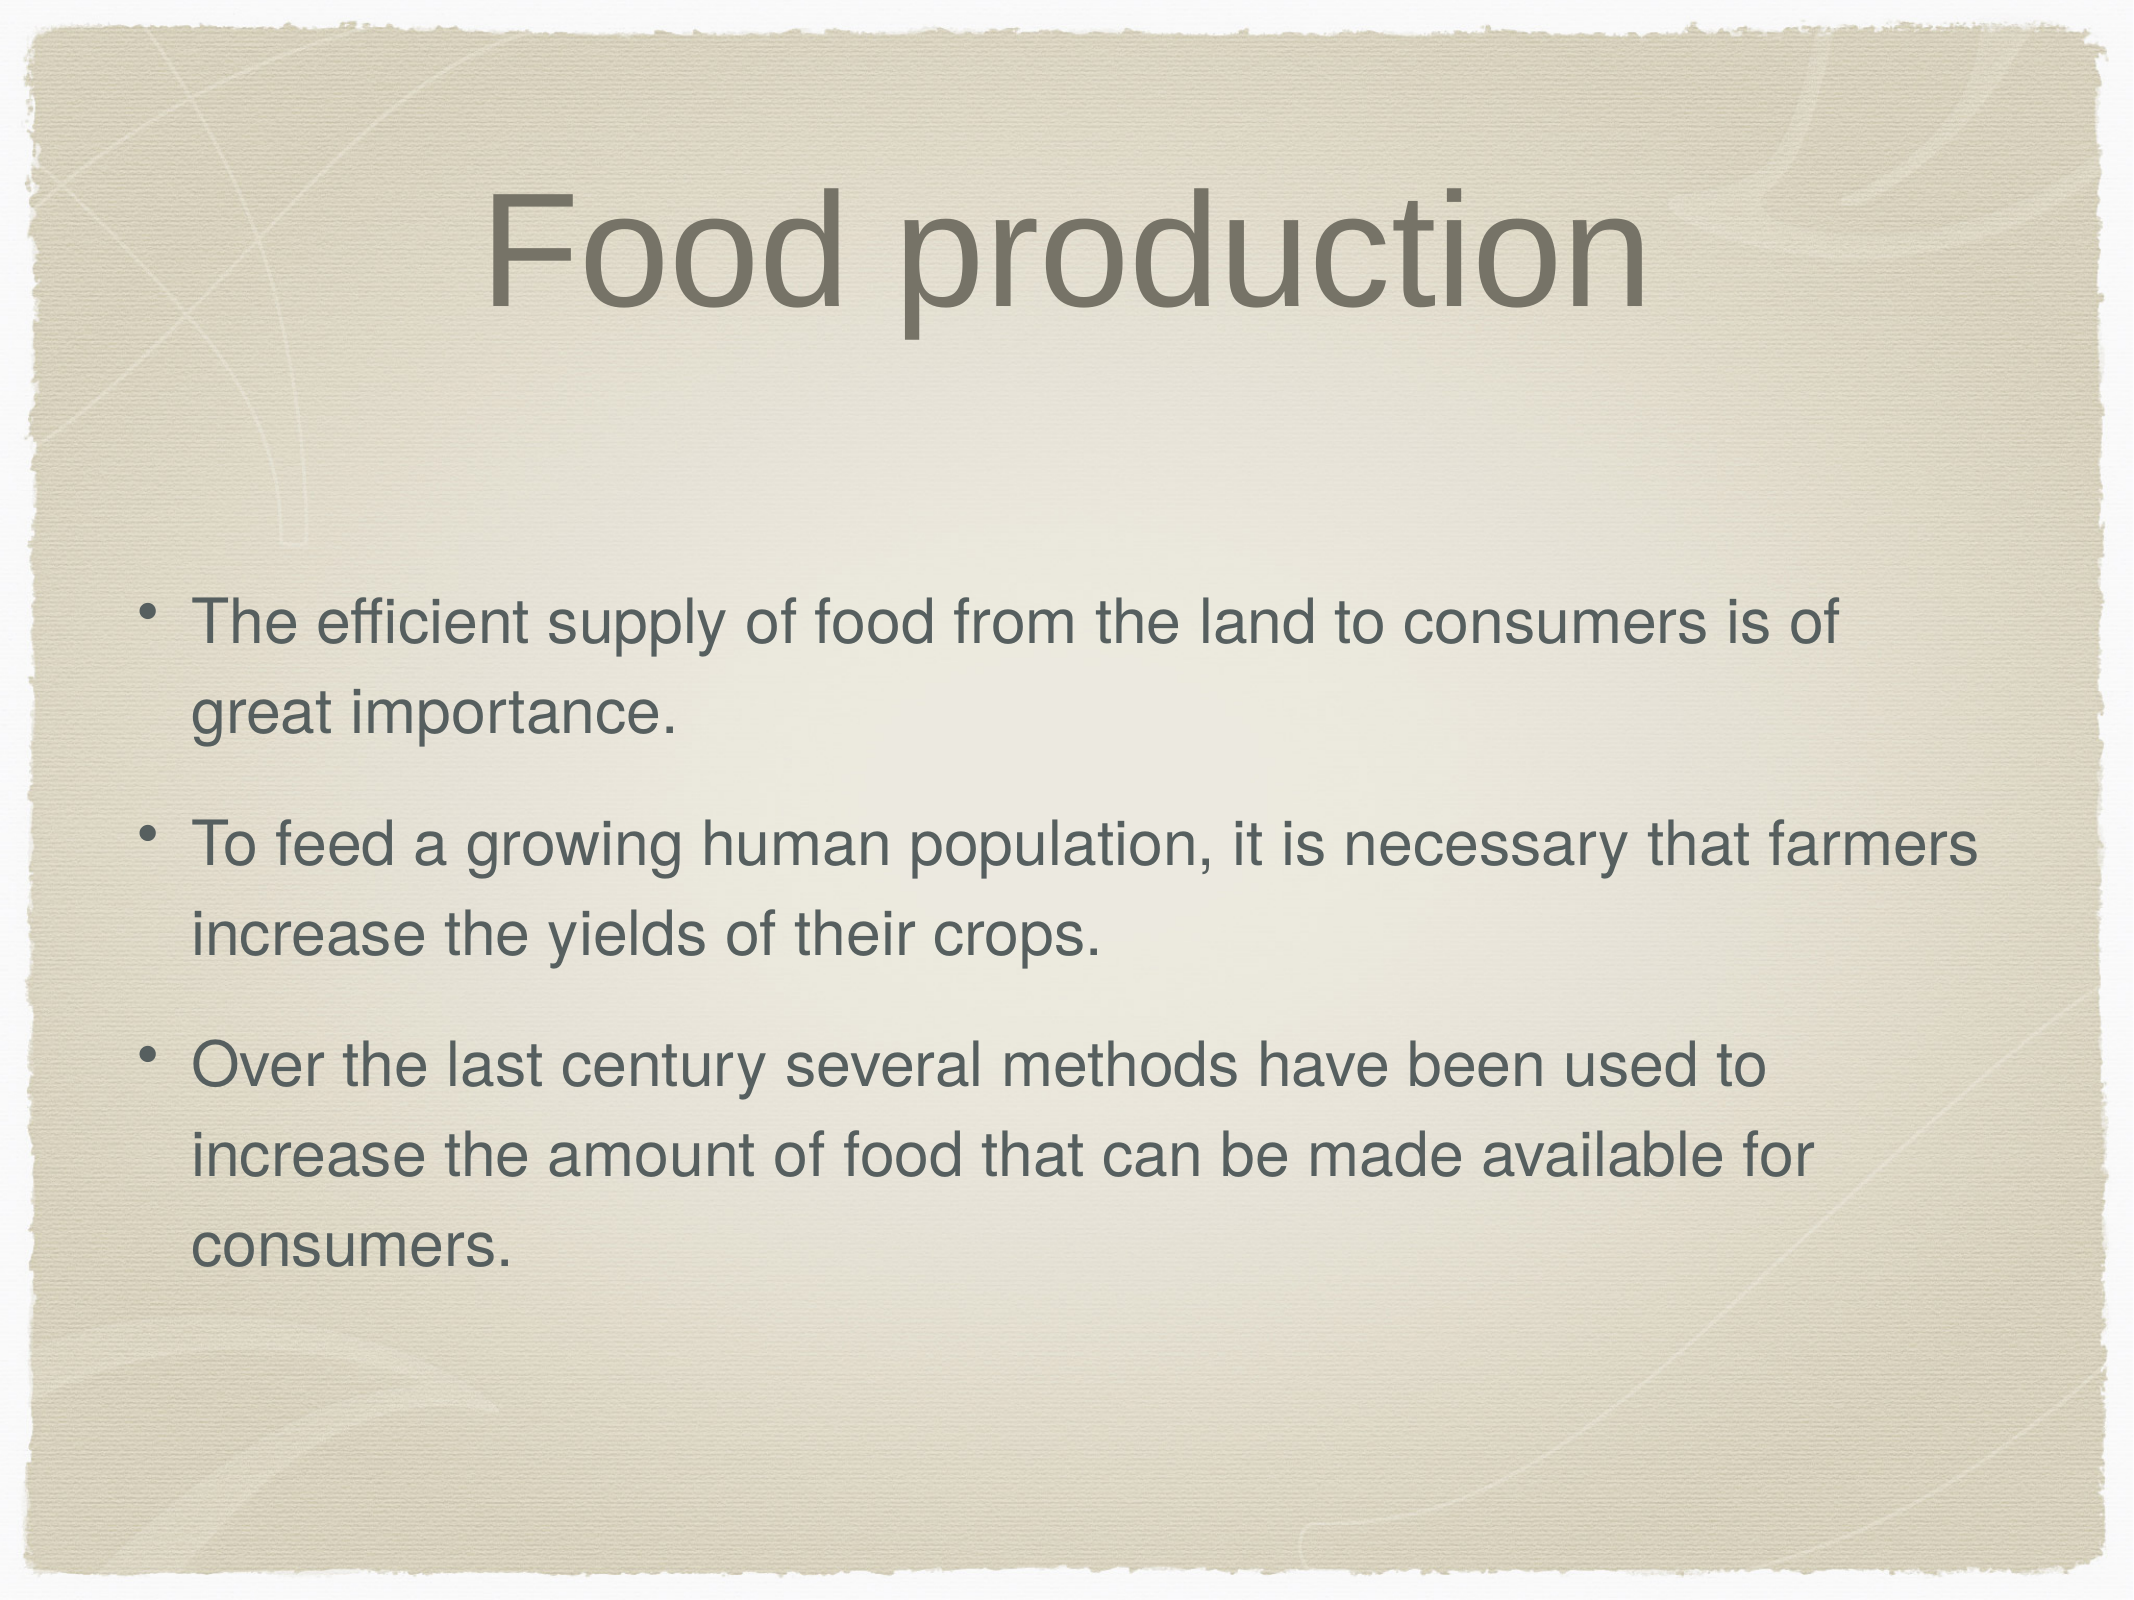

# Food production
The efficient supply of food from the land to consumers is of great importance.
To feed a growing human population, it is necessary that farmers increase the yields of their crops.
Over the last century several methods have been used to increase the amount of food that can be made available for consumers.